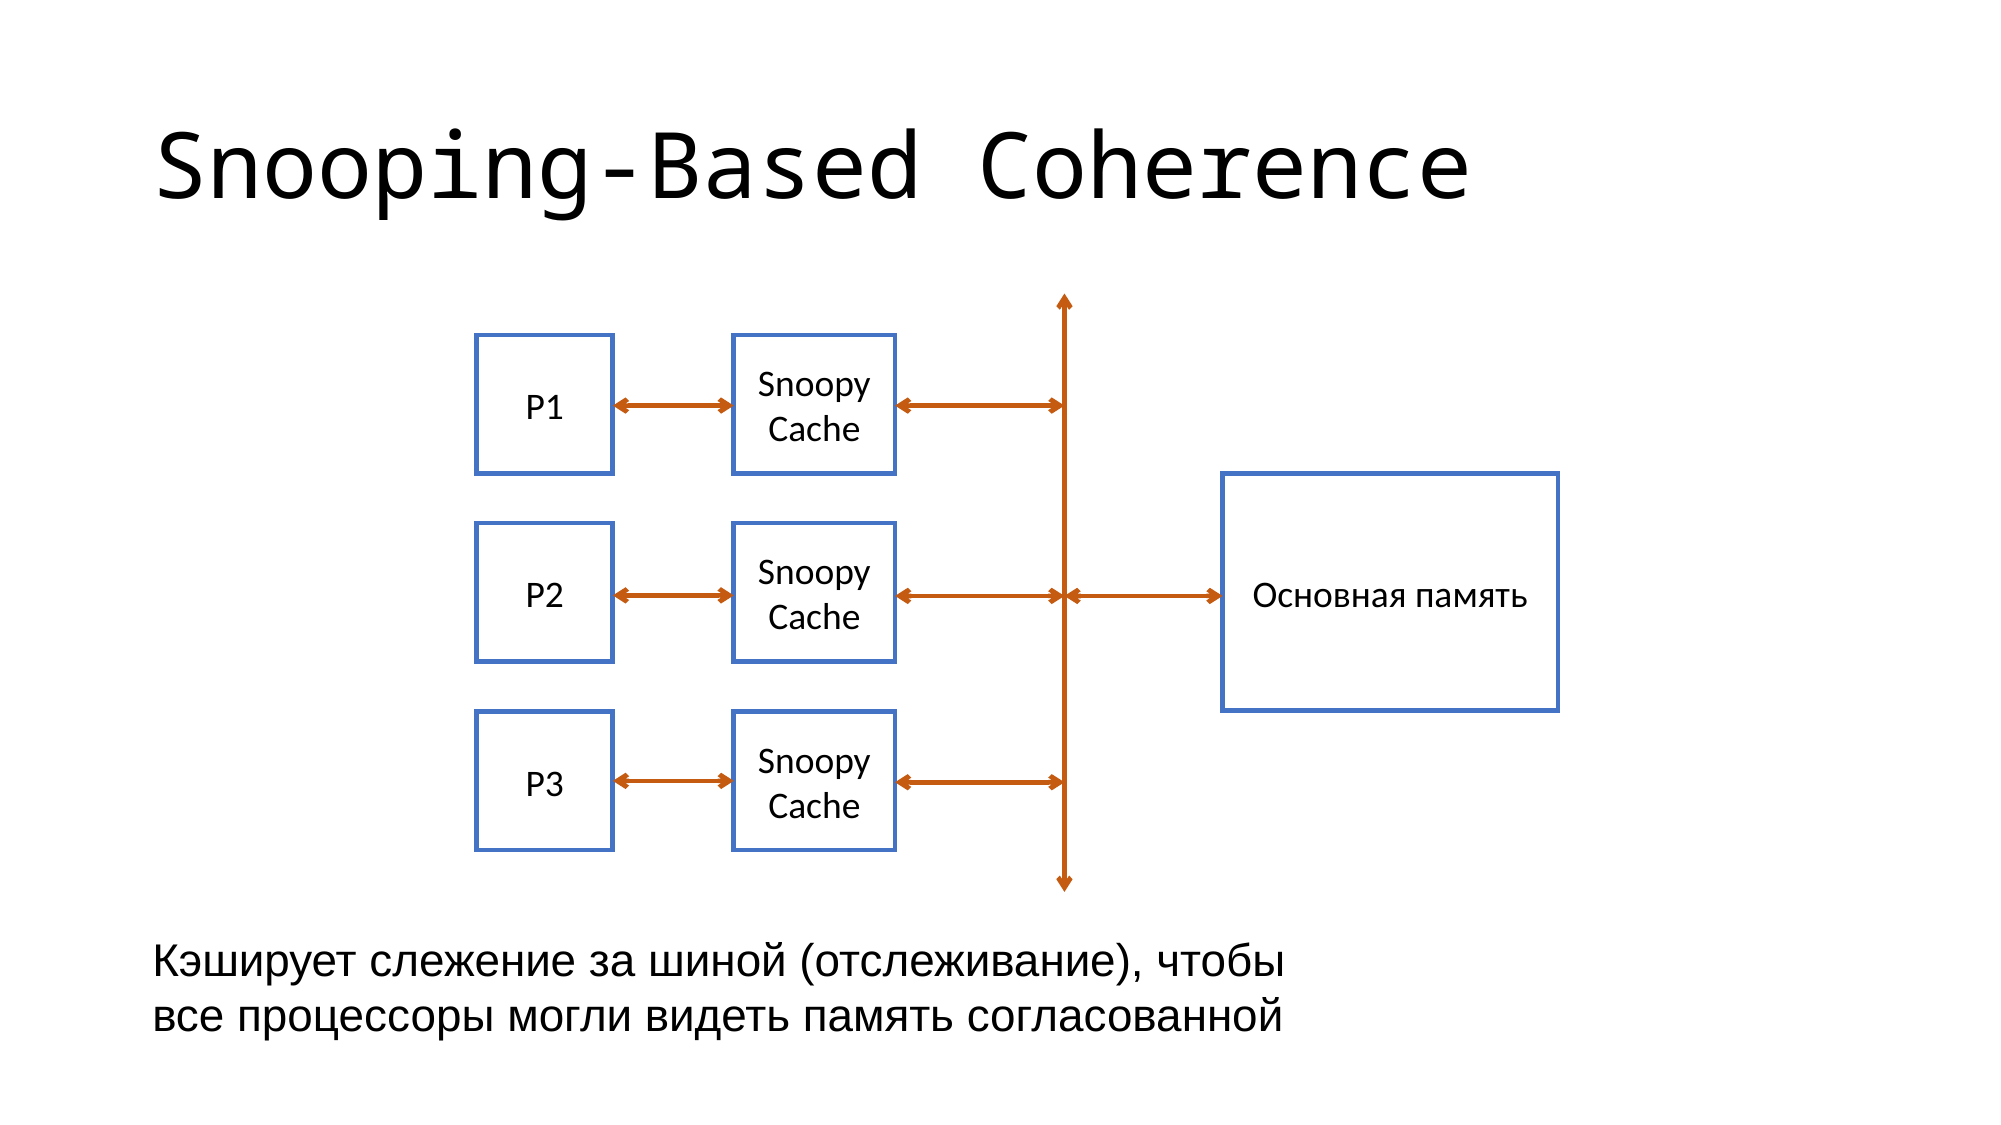

# Snooping-Based Coherence
P1
Snoopy Cache
Основная память
P2
Snoopy Cache
P3
Snoopy Cache
Кэширует слежение за шиной (отслеживание), чтобы все процессоры могли видеть память согласованной